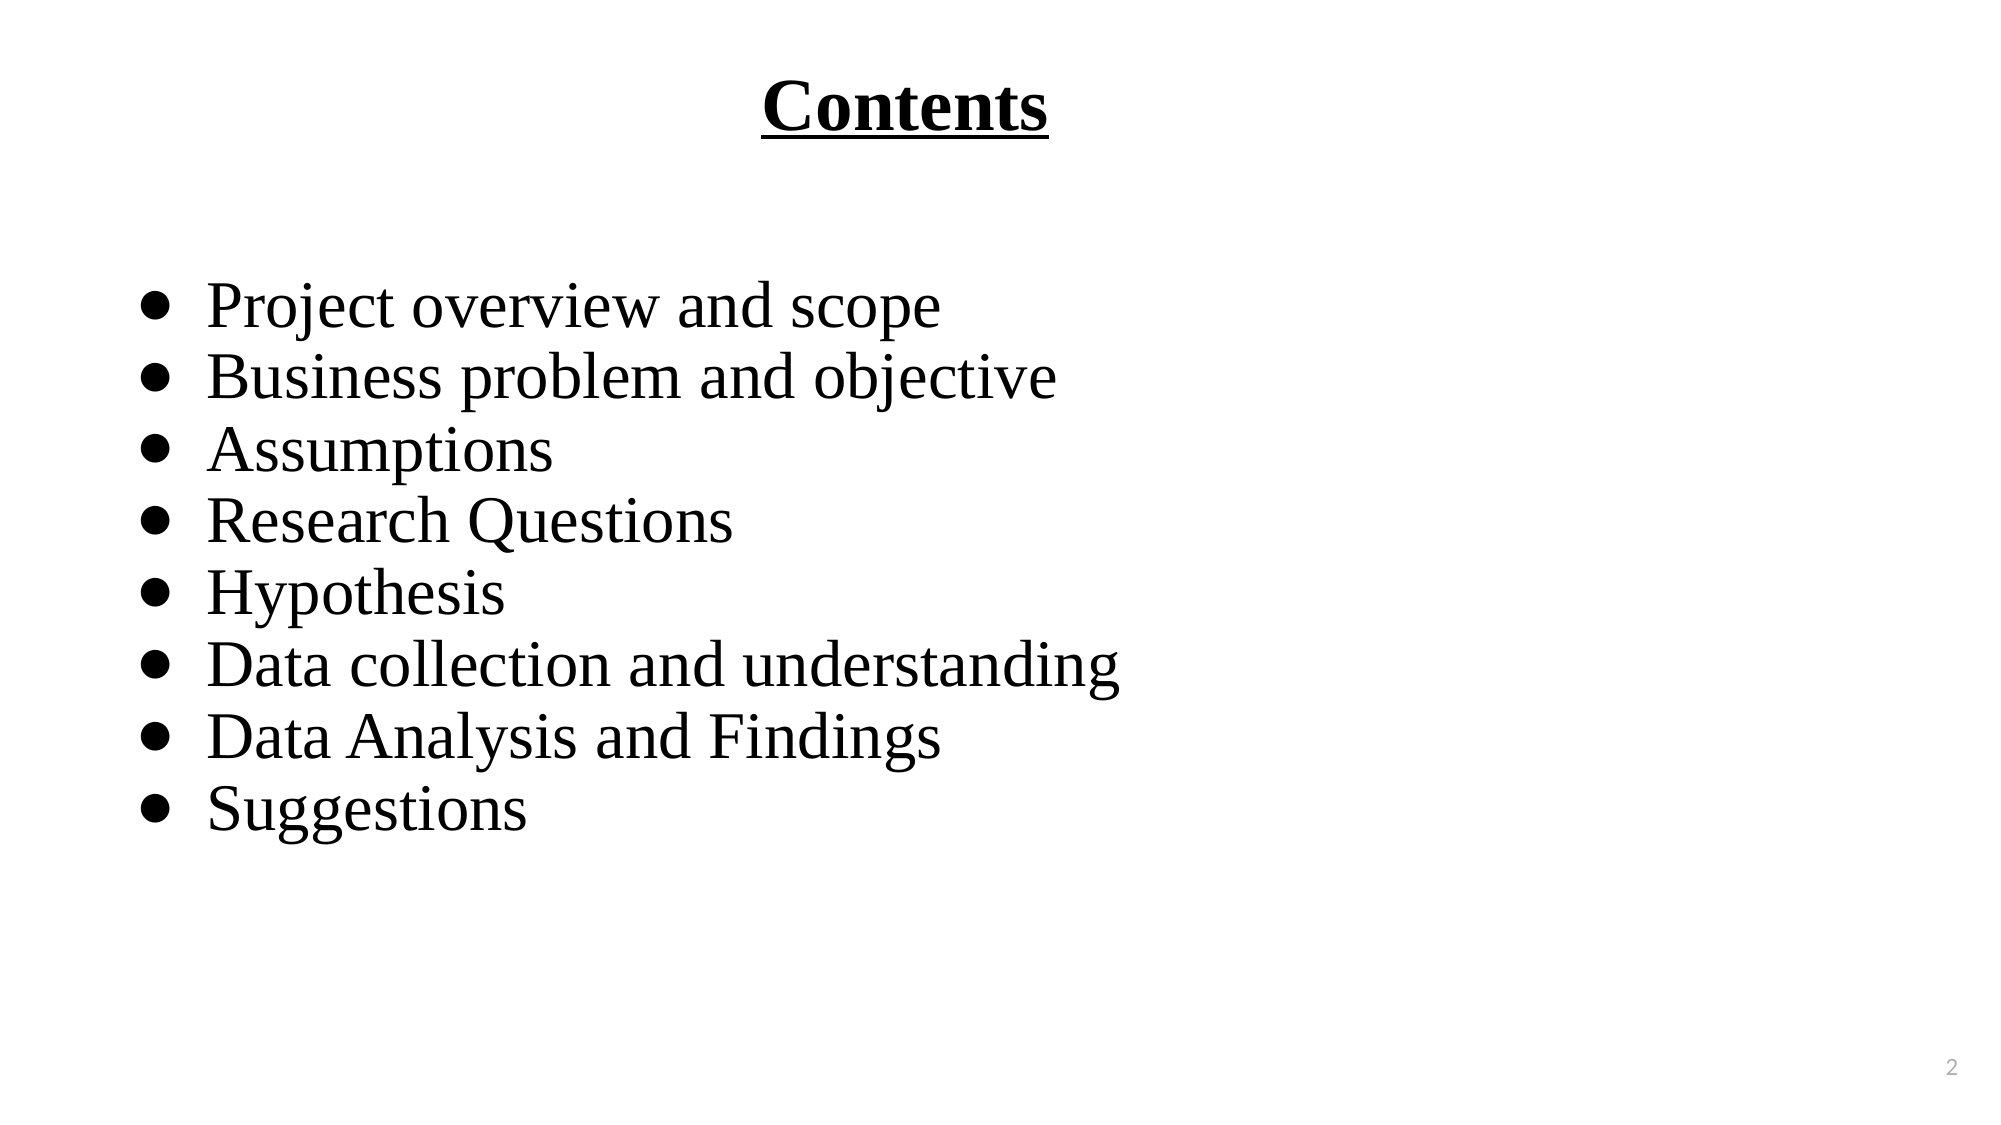

# Contents
Project overview and scope
Business problem and objective
Assumptions
Research Questions
Hypothesis
Data collection and understanding
Data Analysis and Findings
Suggestions
2